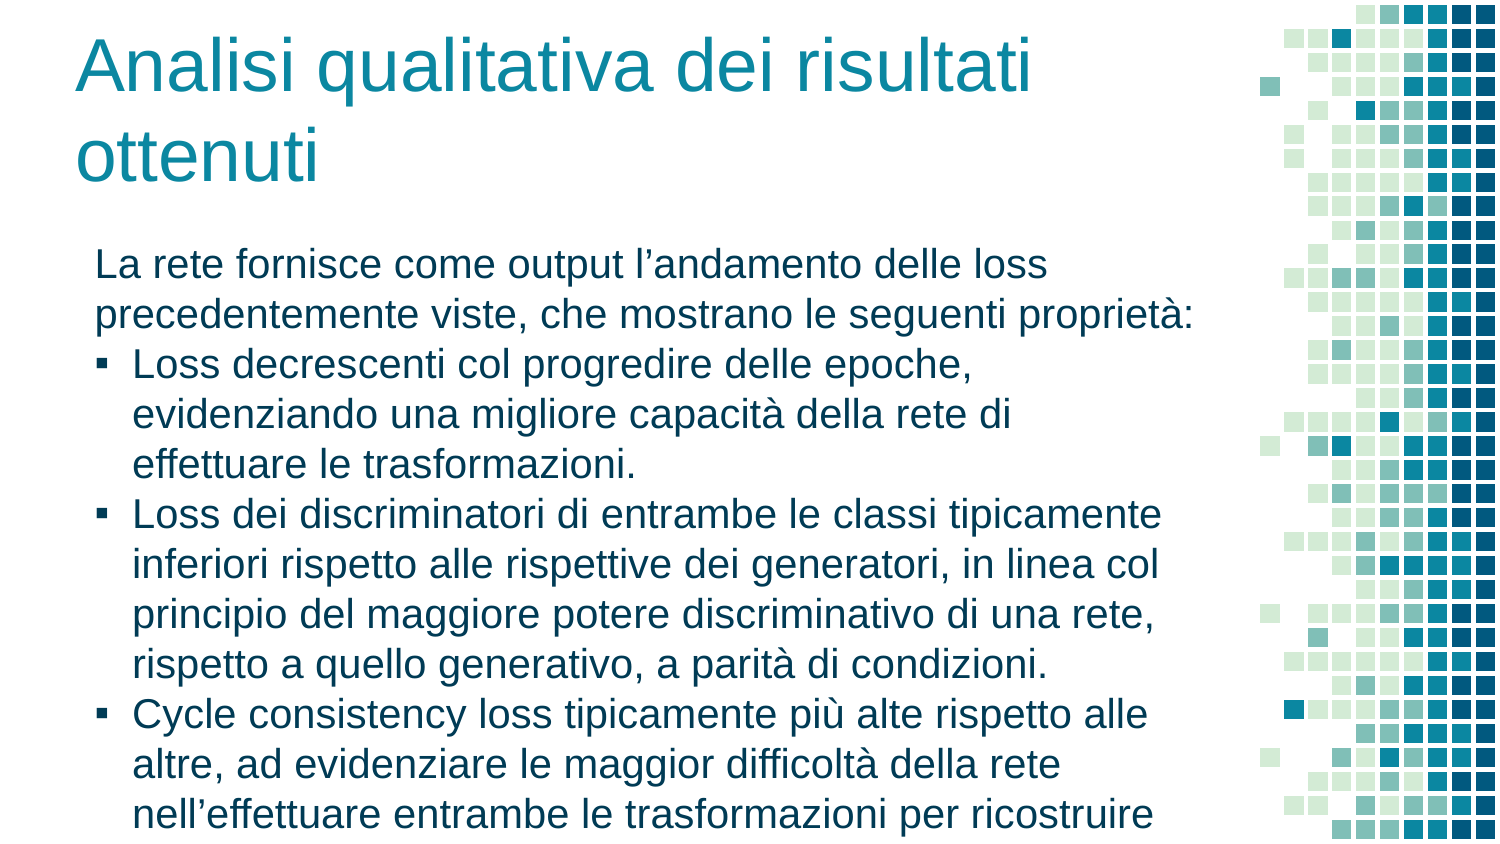

# Analisi qualitativa dei risultati ottenuti
La rete fornisce come output l’andamento delle loss precedentemente viste, che mostrano le seguenti proprietà:
Loss decrescenti col progredire delle epoche, evidenziando una migliore capacità della rete di effettuare le trasformazioni.
Loss dei discriminatori di entrambe le classi tipicamente inferiori rispetto alle rispettive dei generatori, in linea col principio del maggiore potere discriminativo di una rete, rispetto a quello generativo, a parità di condizioni.
Cycle consistency loss tipicamente più alte rispetto alle altre, ad evidenziare le maggior difficoltà della rete nell’effettuare entrambe le trasformazioni per ricostruire l’input originale.